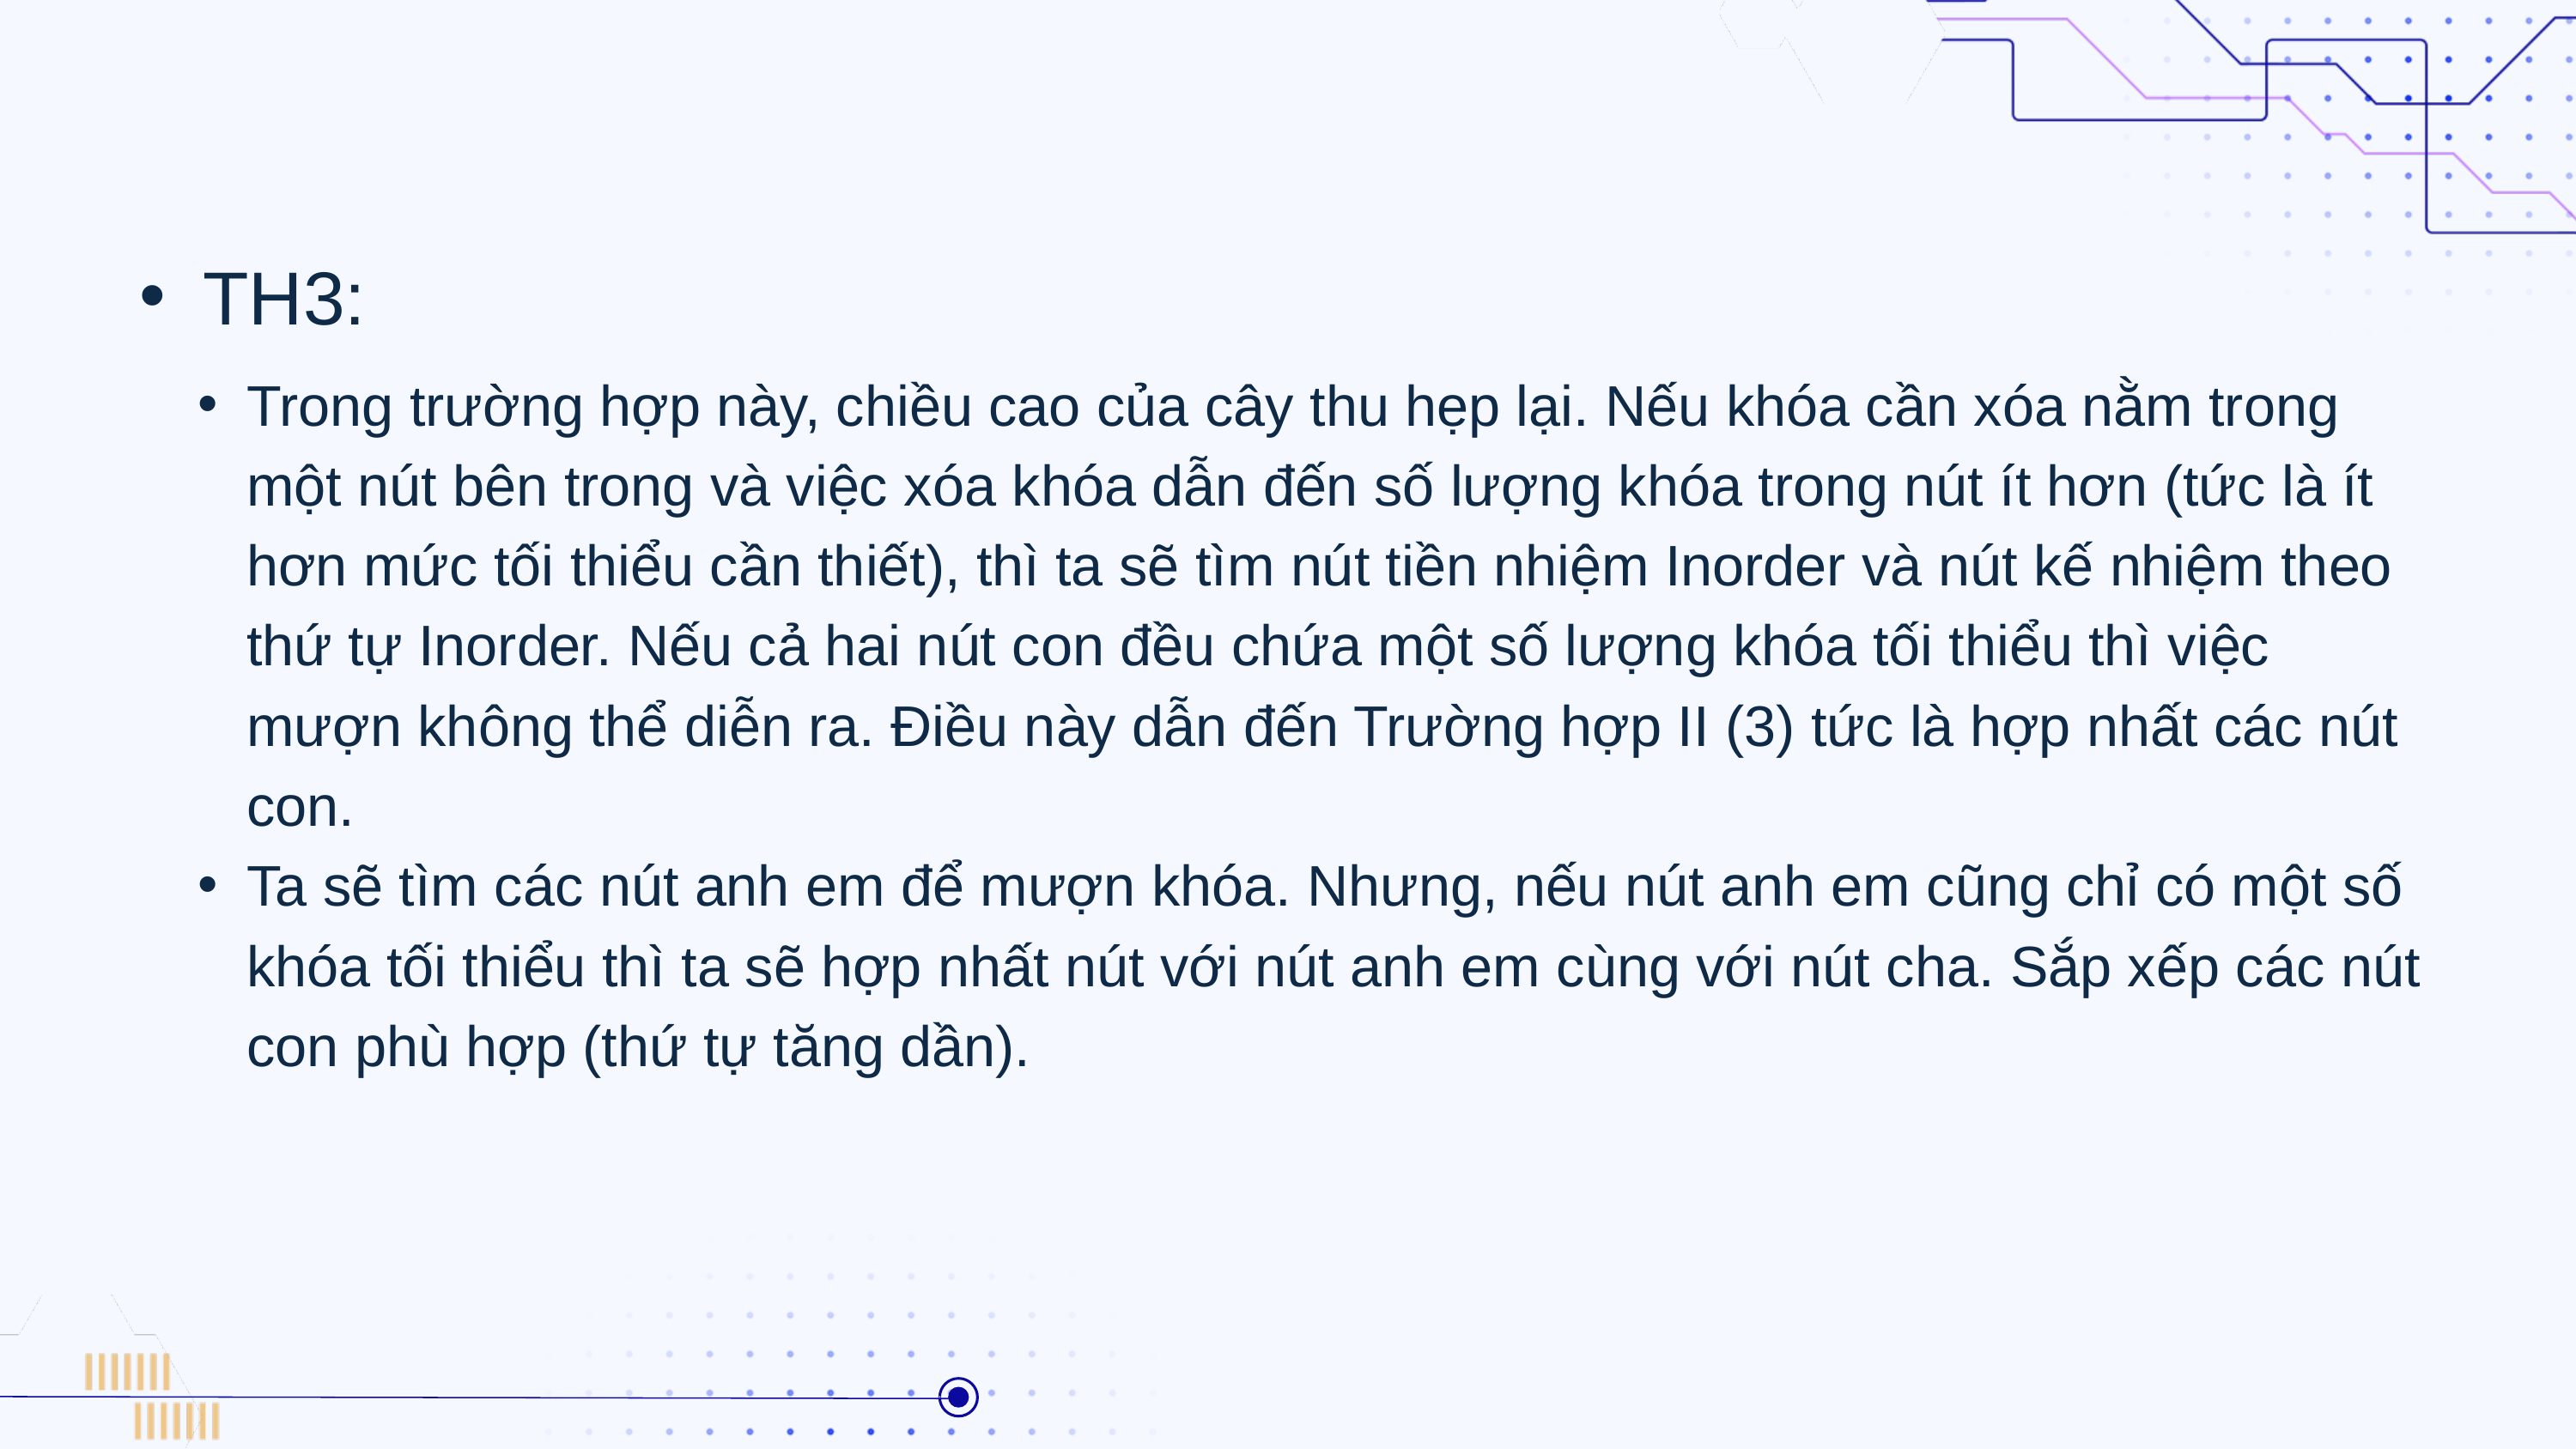

TH3:
Trong trường hợp này, chiều cao của cây thu hẹp lại. Nếu khóa cần xóa nằm trong một nút bên trong và việc xóa khóa dẫn đến số lượng khóa trong nút ít hơn (tức là ít hơn mức tối thiểu cần thiết), thì ta sẽ tìm nút tiền nhiệm Inorder và nút kế nhiệm theo thứ tự Inorder. Nếu cả hai nút con đều chứa một số lượng khóa tối thiểu thì việc mượn không thể diễn ra. Điều này dẫn đến Trường hợp II (3) tức là hợp nhất các nút con.
Ta sẽ tìm các nút anh em để mượn khóa. Nhưng, nếu nút anh em cũng chỉ có một số khóa tối thiểu thì ta sẽ hợp nhất nút với nút anh em cùng với nút cha. Sắp xếp các nút con phù hợp (thứ tự tăng dần).